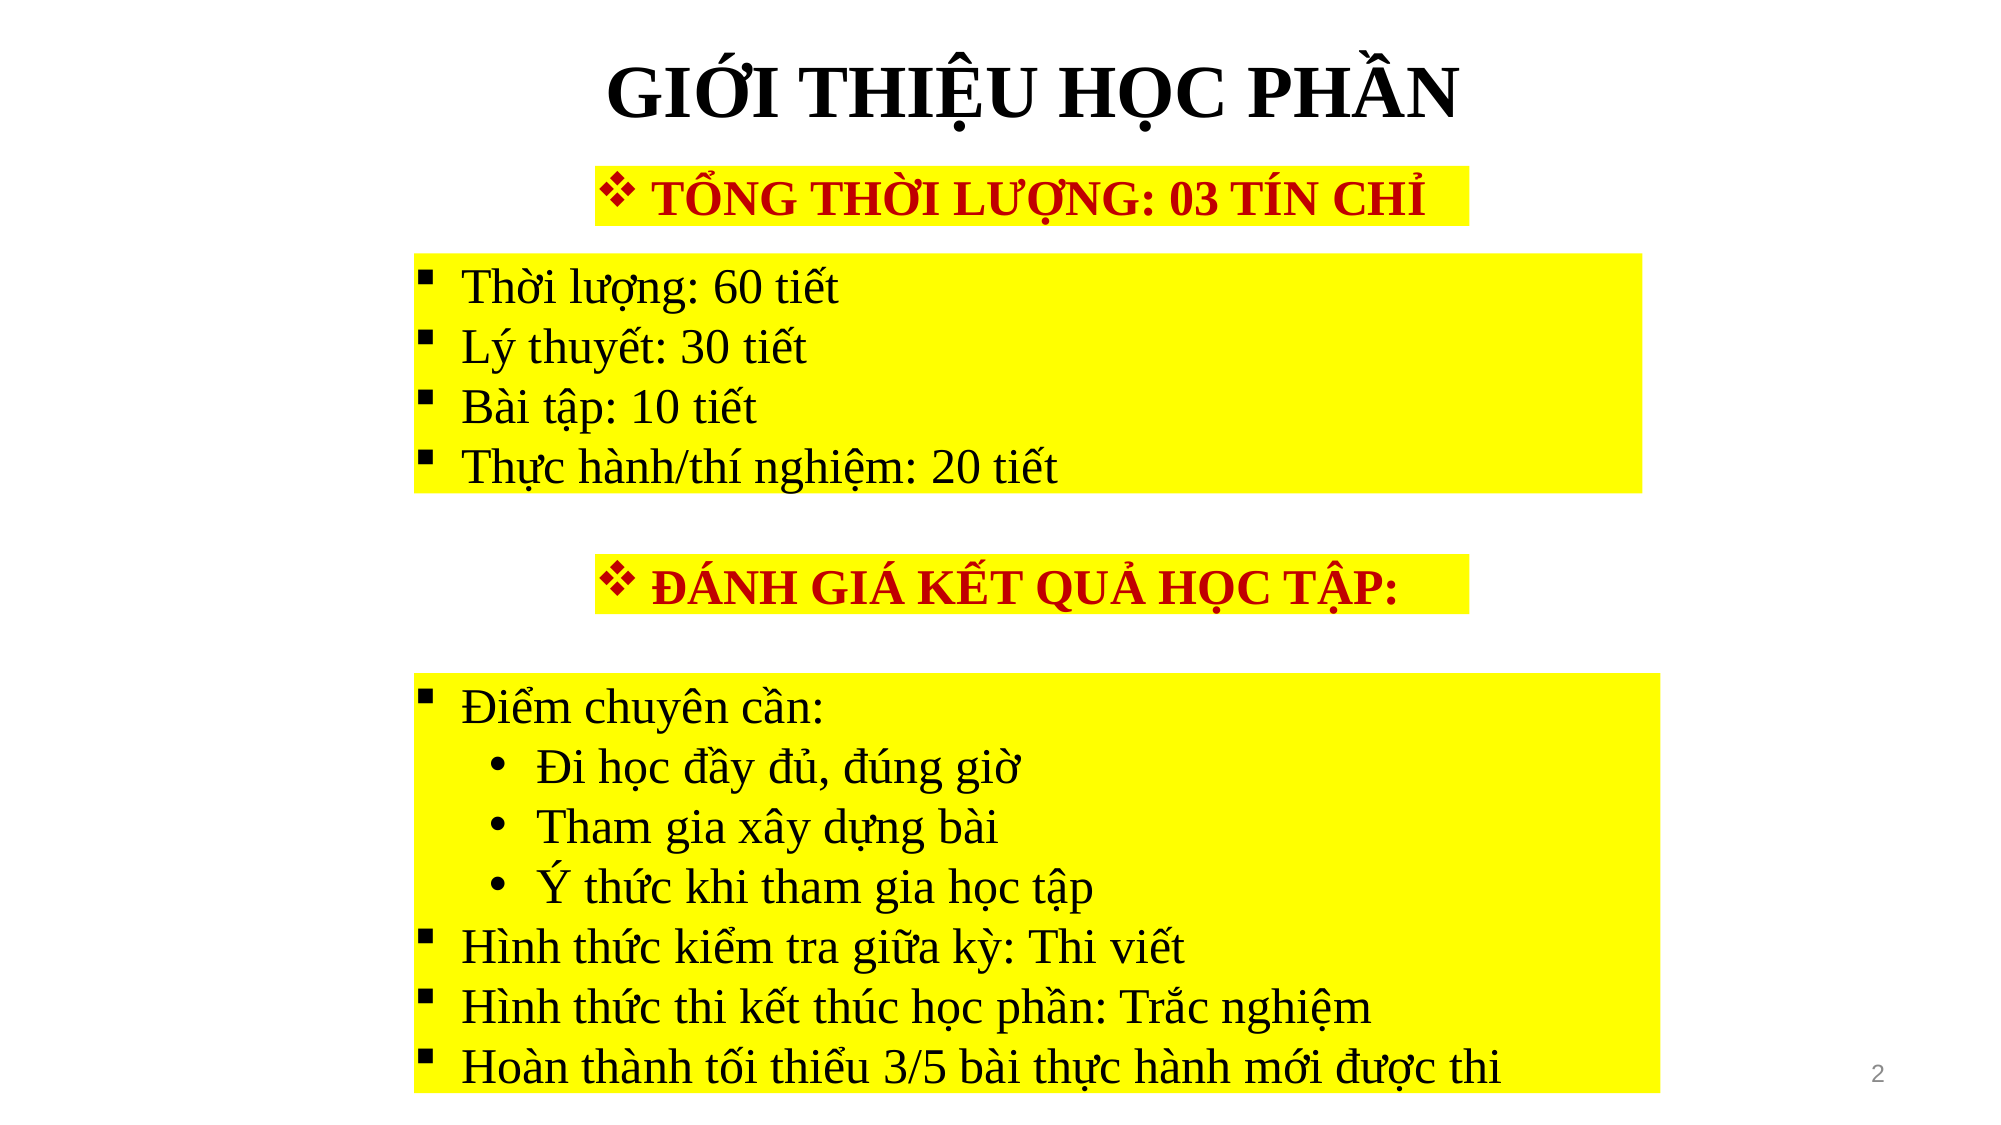

# GIỚI THIỆU HỌC PHẦN
TỔNG THỜI LƯỢNG: 03 TÍN CHỈ
Thời lượng: 60 tiết
Lý thuyết: 30 tiết
Bài tập: 10 tiết
Thực hành/thí nghiệm: 20 tiết
ĐÁNH GIÁ KẾT QUẢ HỌC TẬP:
Điểm chuyên cần:
Đi học đầy đủ, đúng giờ
Tham gia xây dựng bài
Ý thức khi tham gia học tập
Hình thức kiểm tra giữa kỳ: Thi viết
Hình thức thi kết thúc học phần: Trắc nghiệm
Hoàn thành tối thiểu 3/5 bài thực hành mới được thi
2